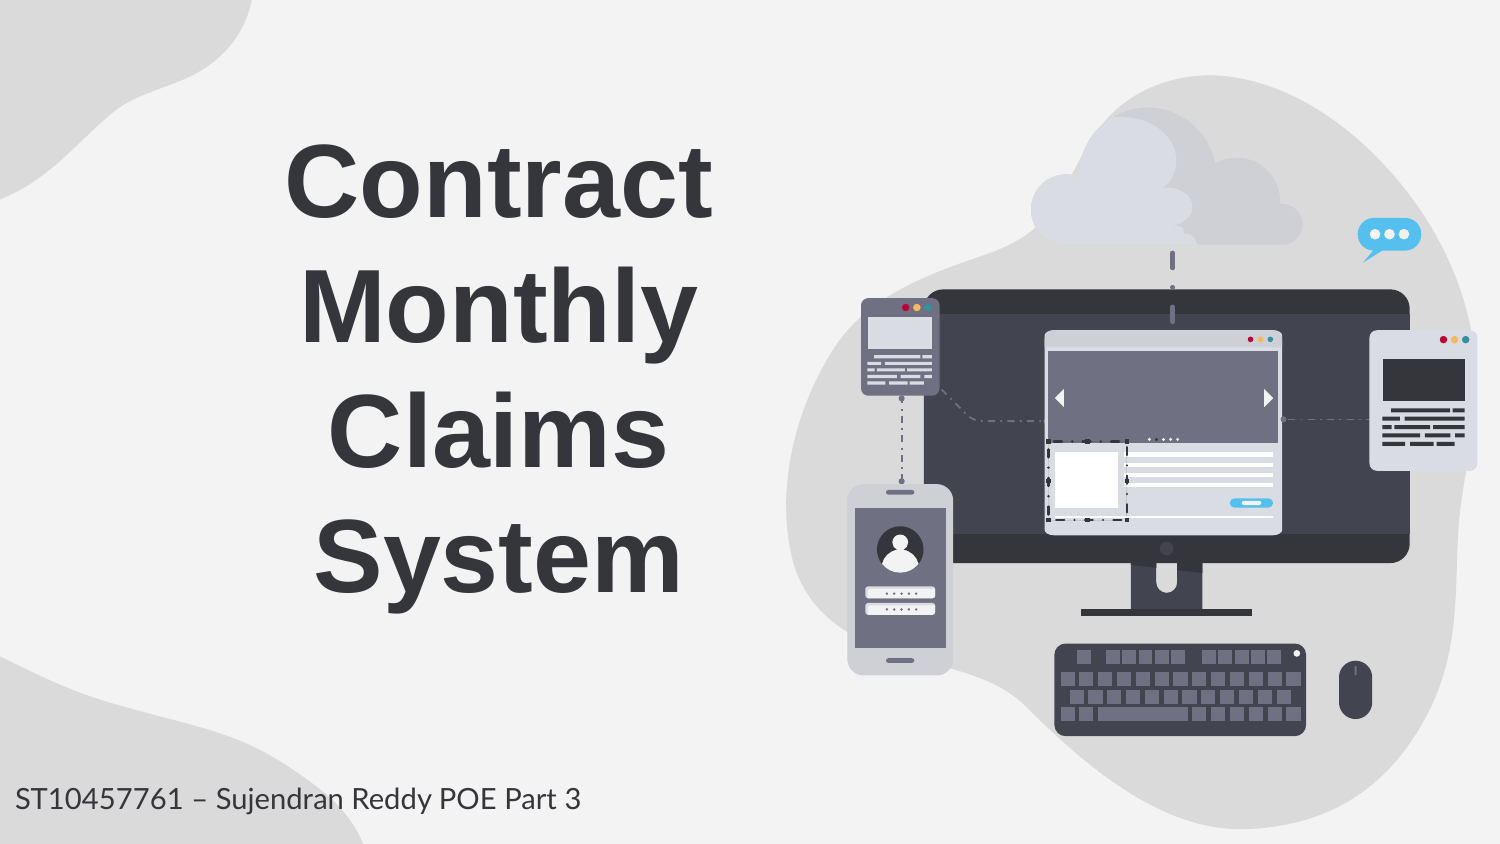

# Contract Monthly Claims System
ST10457761 – Sujendran Reddy POE Part 3